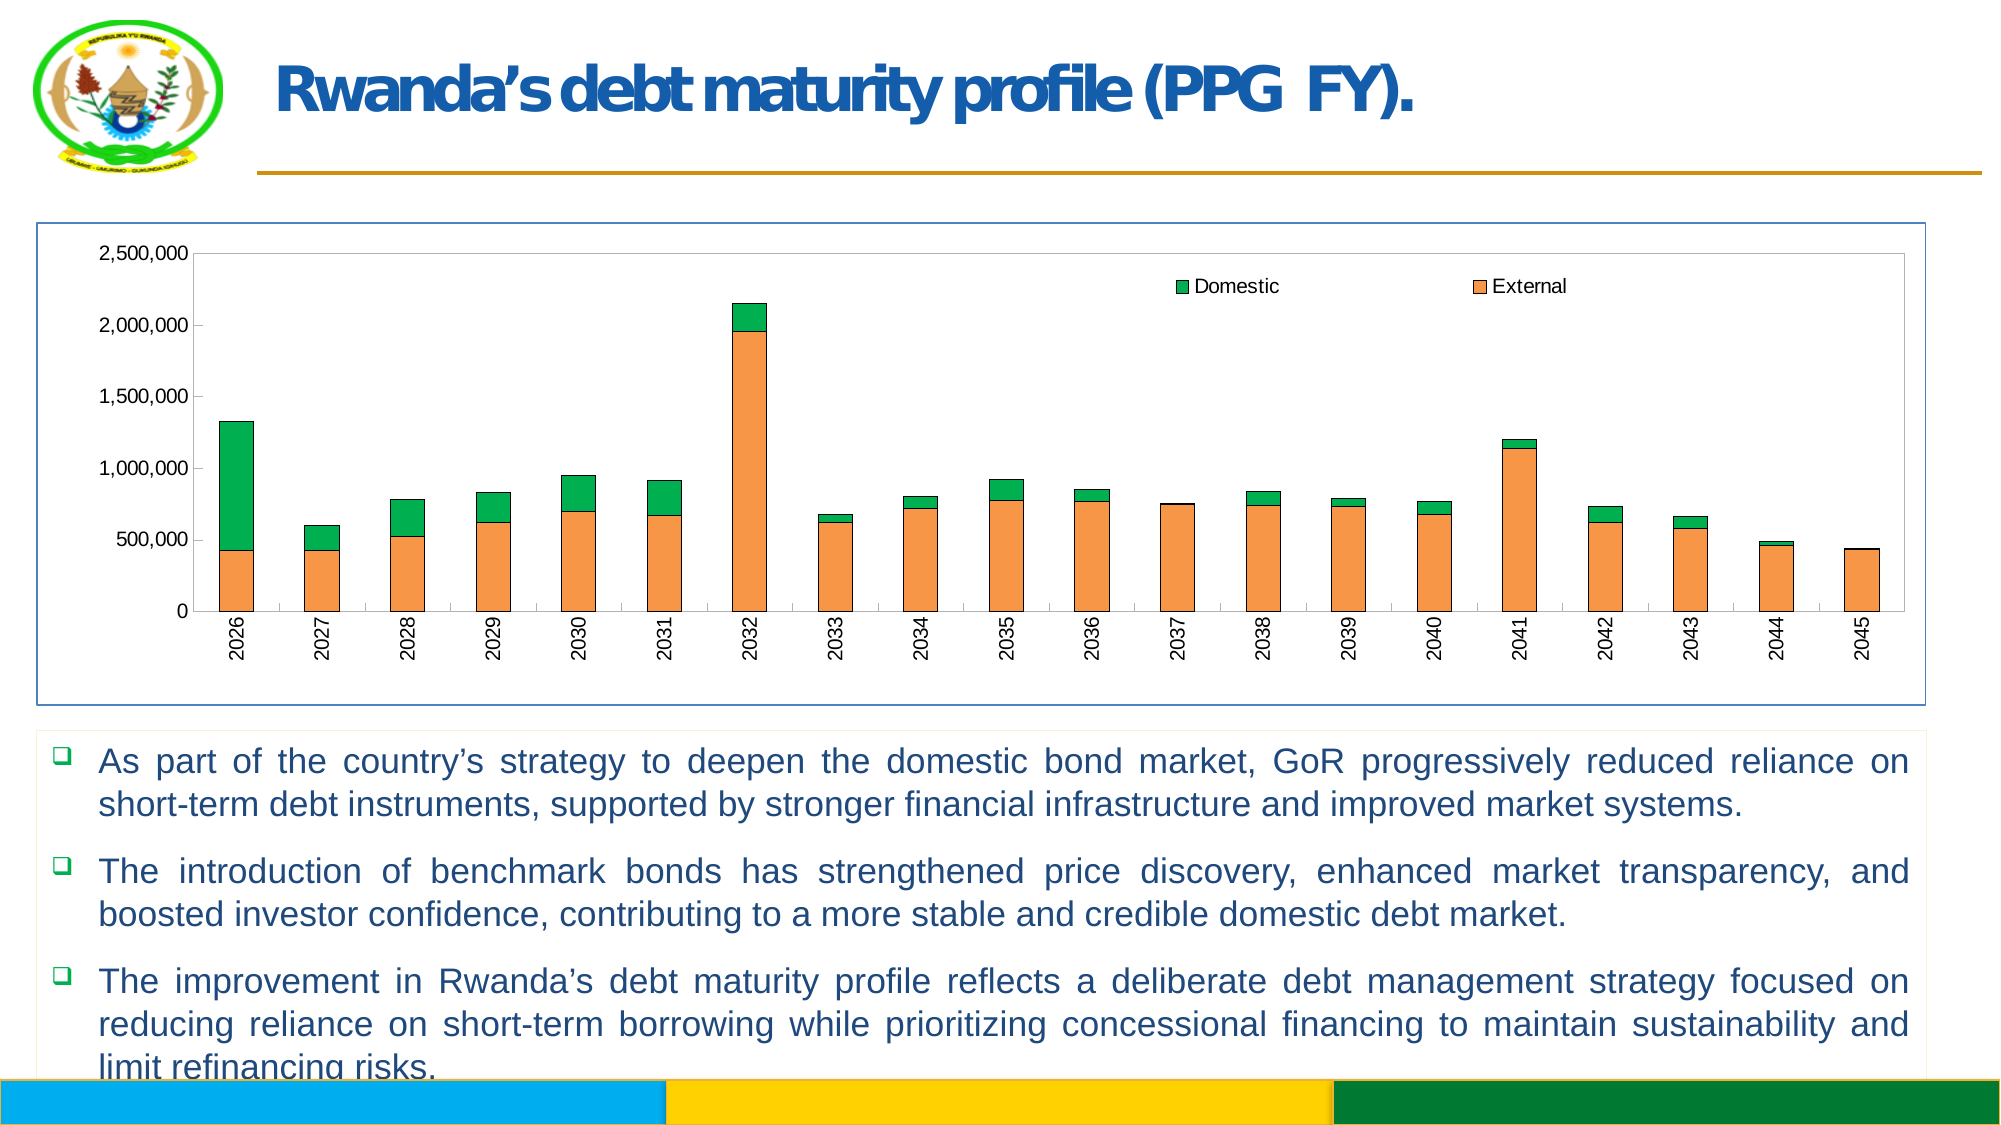

# Rwanda’s debt maturity profile (PPG  FY).

### Chart

| Category |  |  |
|---|---|---|
| 2026 | 423514.5378562245 | 901769.2112195989 |
| 2027 | 427924.19513115415 | 171009.77180380316 |
| 2028 | 525626.3829427399 | 255208.52250605816 |
| 2029 | 618327.017578966 | 215413.47246763617 |
| 2030 | 700228.5061247648 | 250547.56123823658 |
| 2031 | 668122.1214574092 | 246243.88301803026 |
| 2032 | 1956107.2333497074 | 192223.48882047576 |
| 2033 | 622934.4907702465 | 55621.72657914493 |
| 2034 | 715498.4048837237 | 88746.87134117694 |
| 2035 | 775901.0458525094 | 145912.12714908295 |
| 2036 | 764368.926347418 | 87678.25483572044 |
| 2037 | 750082.8951342488 | 2752.26183572044 |
| 2038 | 742046.6287490384 | 92369.69765 |
| 2039 | 730930.0711269974 | 55132.219099999995 |
| 2040 | 674838.5705098921 | 93735.0 |
| 2041 | 1137732.6134950658 | 62490.0 |
| 2042 | 622031.514465425 | 109357.5 |
| 2043 | 581790.9141778984 | 79055.0575 |
| 2044 | 458801.5169904574 | 31245.0 |
| 2045 | 429228.07674840116 | 10415.0 |
As part of the country’s strategy to deepen the domestic bond market, GoR progressively reduced reliance on short-term debt instruments, supported by stronger financial infrastructure and improved market systems.
The introduction of benchmark bonds has strengthened price discovery, enhanced market transparency, and boosted investor confidence, contributing to a more stable and credible domestic debt market.
The improvement in Rwanda’s debt maturity profile reflects a deliberate debt management strategy focused on reducing reliance on short-term borrowing while prioritizing concessional financing to maintain sustainability and limit refinancing risks.